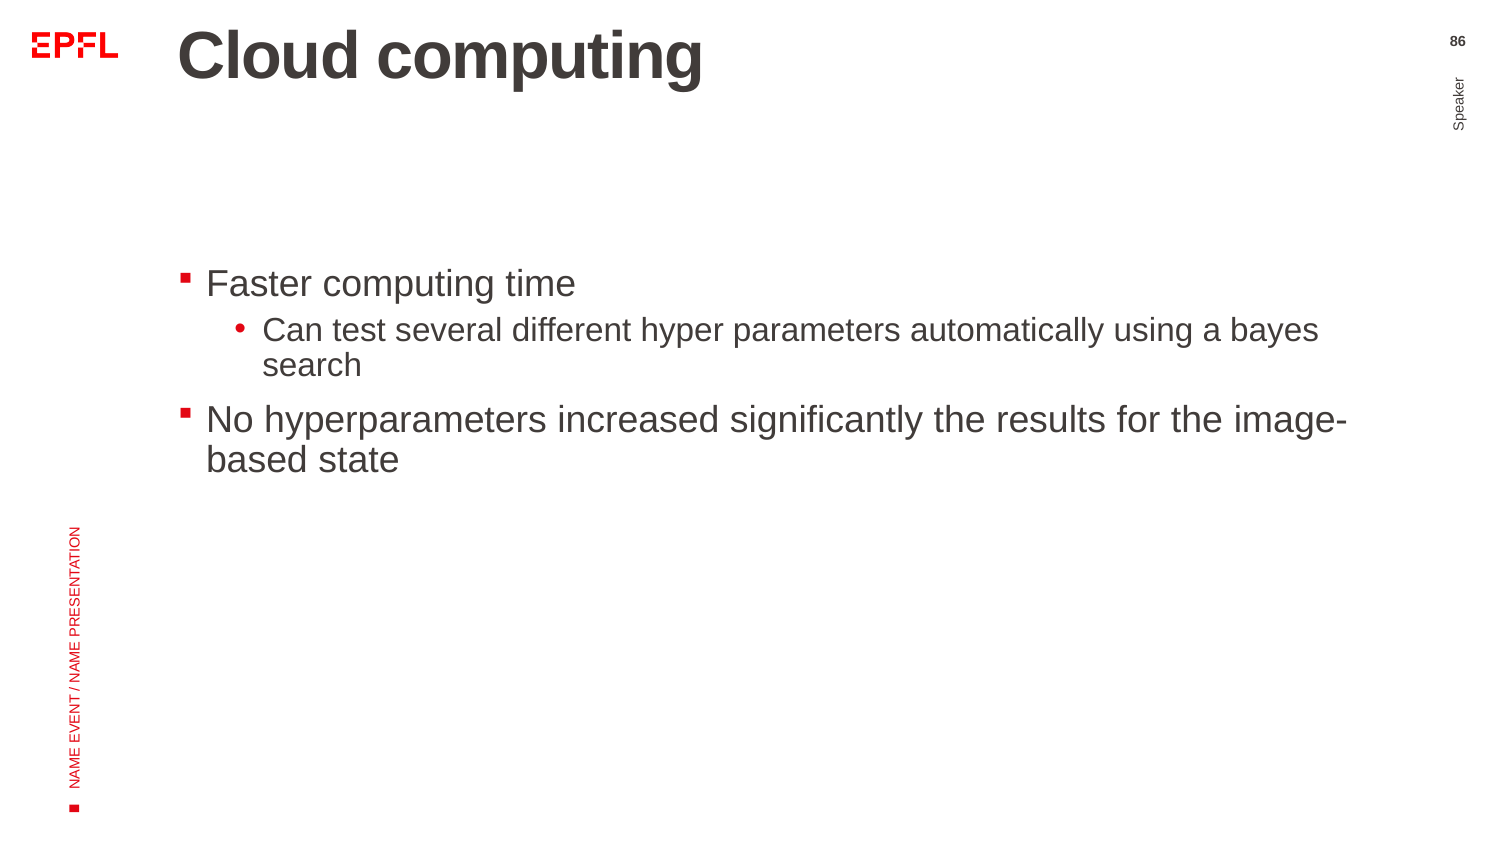

# Cloud computing
86
Faster computing time
Can test several different hyper parameters automatically using a bayes search
No hyperparameters increased significantly the results for the image-based state

Speaker
NAME EVENT / NAME PRESENTATION